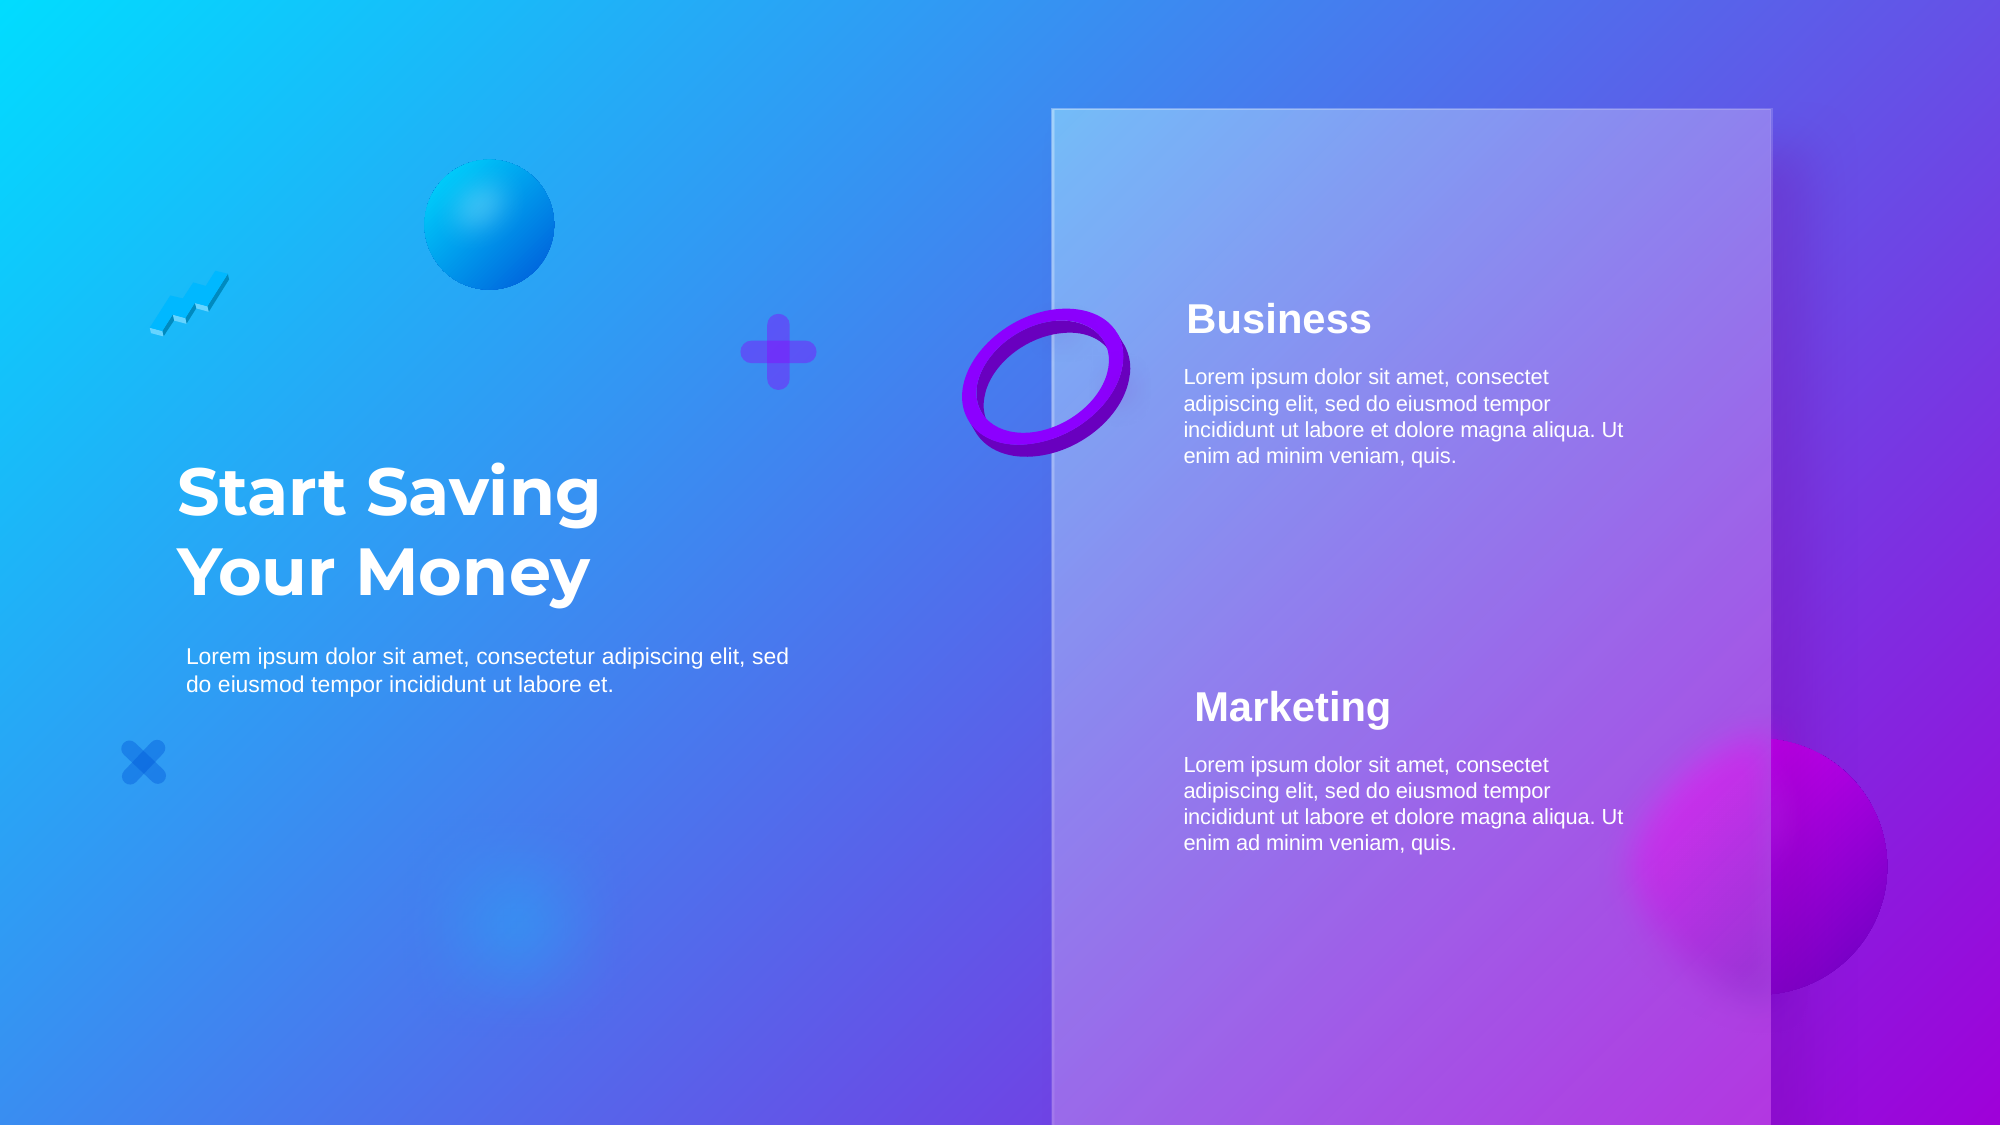

Business
Lorem ipsum dolor sit amet, consectet adipiscing elit, sed do eiusmod tempor incididunt ut labore et dolore magna aliqua. Ut enim ad minim veniam, quis.

Start Saving
Your Money
Lorem ipsum dolor sit amet, consectetur adipiscing elit, sed do eiusmod tempor incididunt ut labore et.
Marketing
Lorem ipsum dolor sit amet, consectet adipiscing elit, sed do eiusmod tempor incididunt ut labore et dolore magna aliqua. Ut enim ad minim veniam, quis.